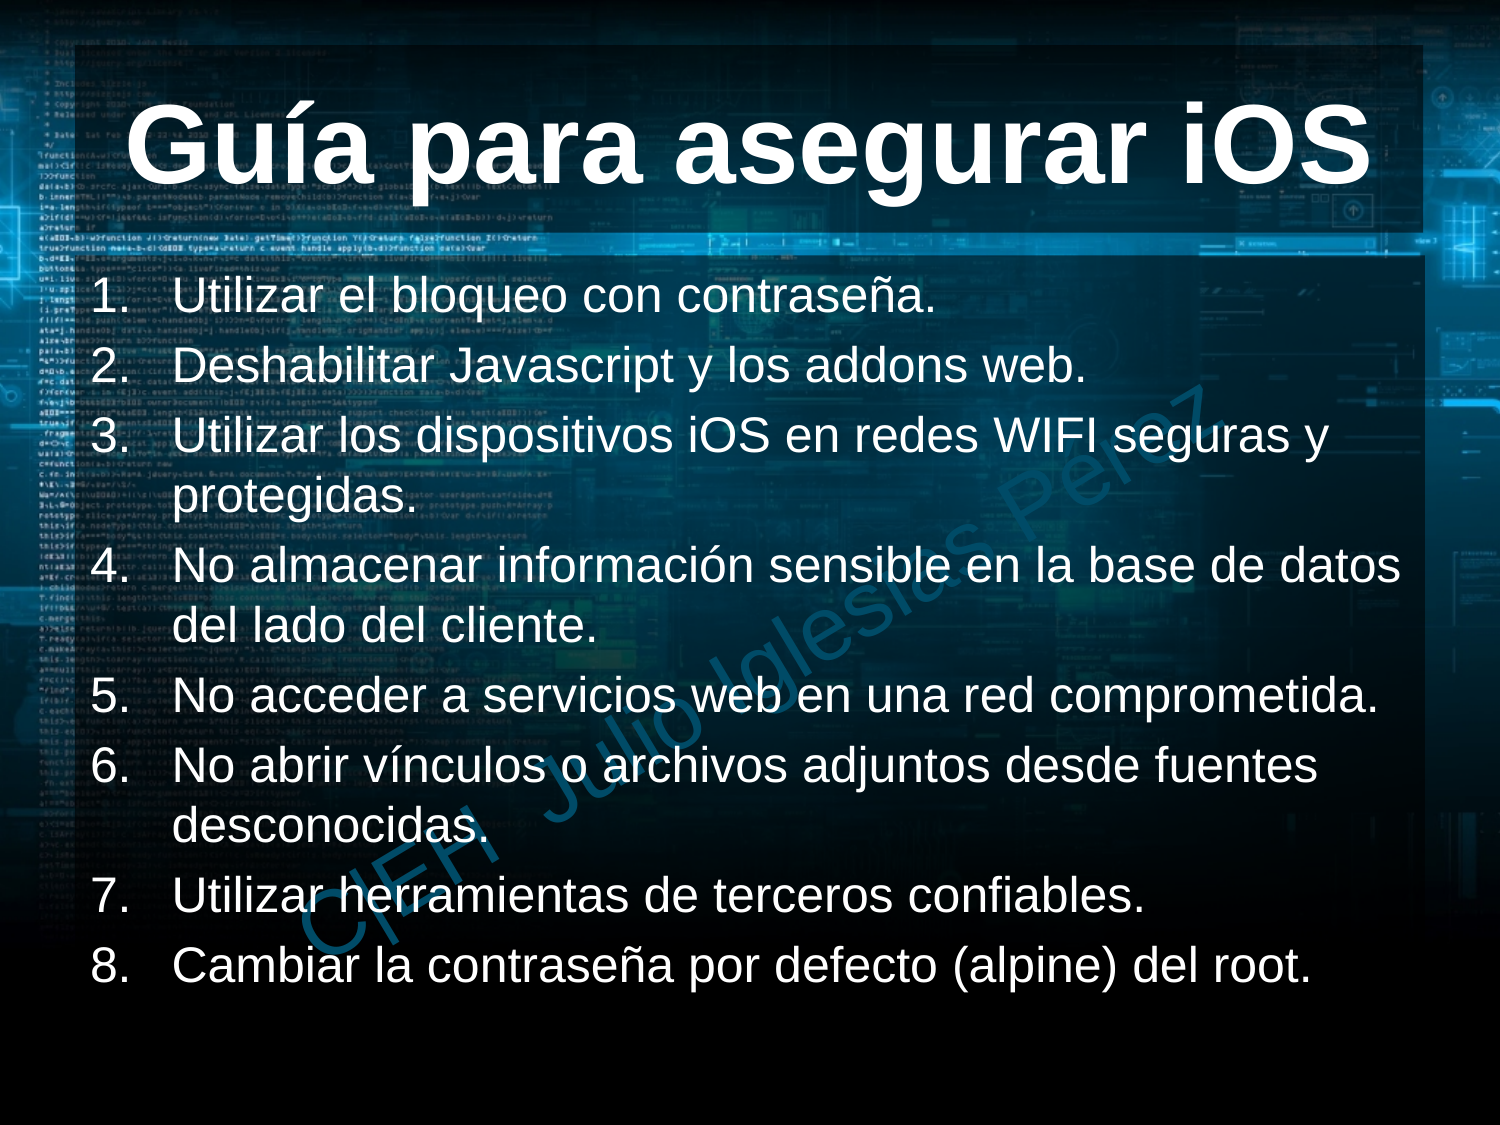

# Guía para asegurar iOS
Utilizar el bloqueo con contraseña.
Deshabilitar Javascript y los addons web.
Utilizar los dispositivos iOS en redes WIFI seguras y protegidas.
No almacenar información sensible en la base de datos del lado del cliente.
No acceder a servicios web en una red comprometida.
No abrir vínculos o archivos adjuntos desde fuentes desconocidas.
Utilizar herramientas de terceros confiables.
Cambiar la contraseña por defecto (alpine) del root.
C|EH  Julio Iglesias Pérez